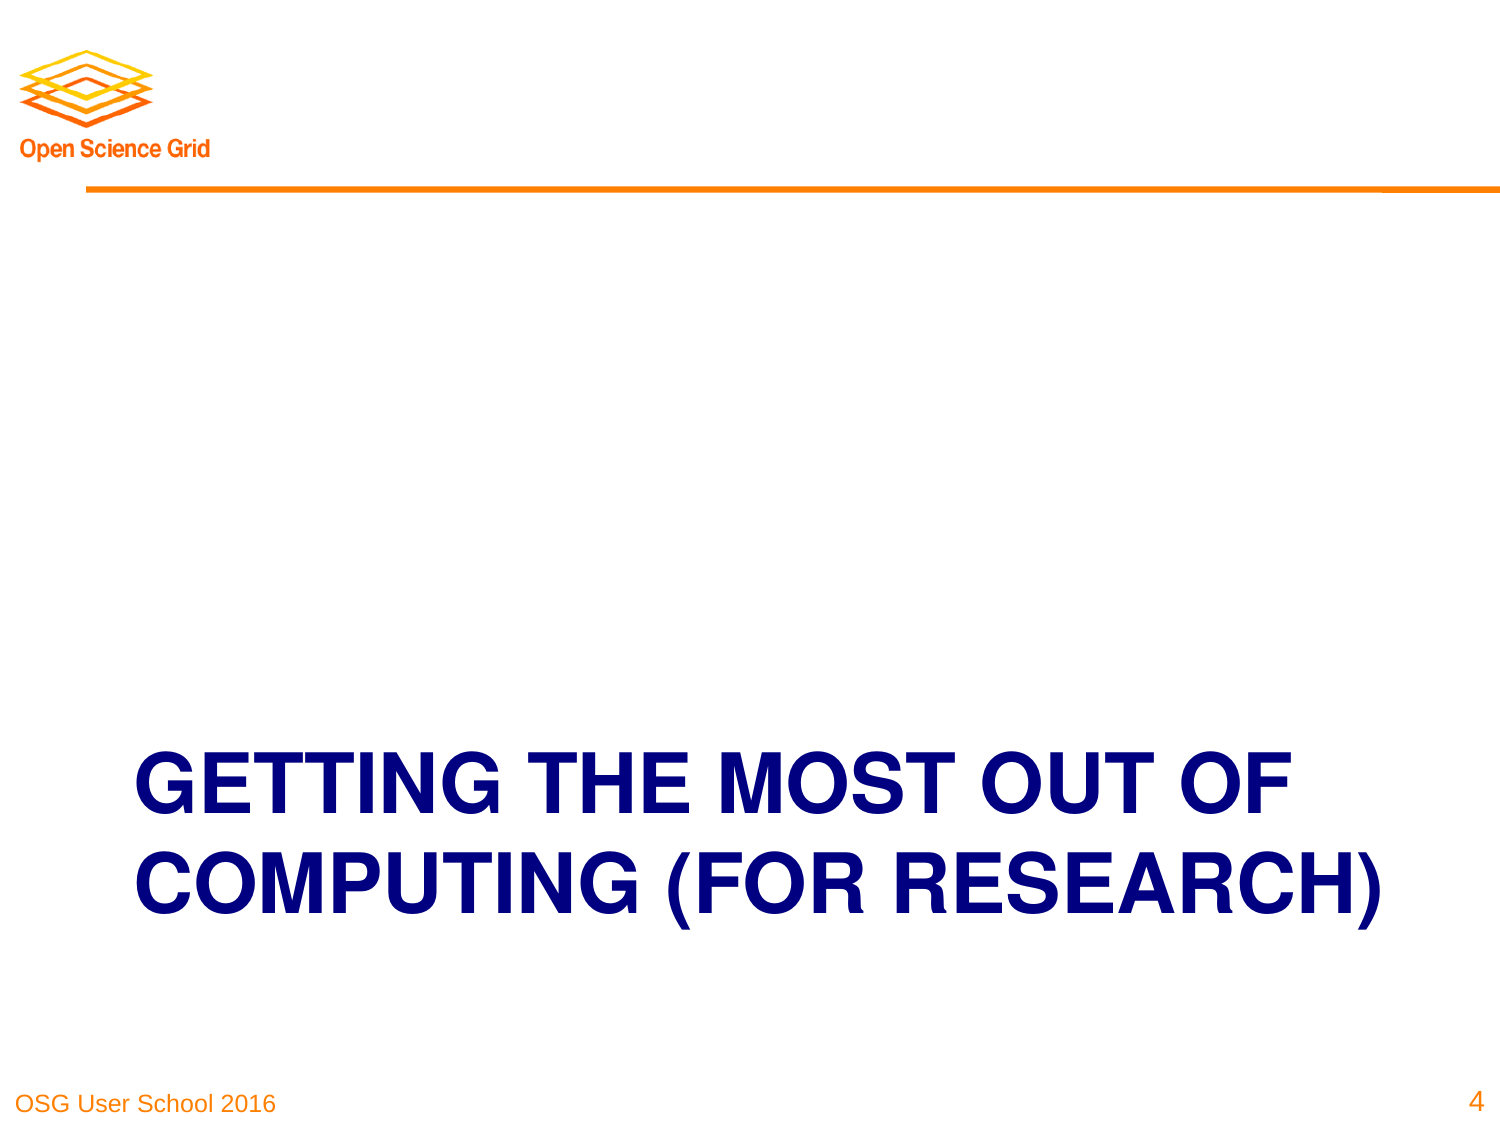

# Getting the most out of Computing (for research)
4